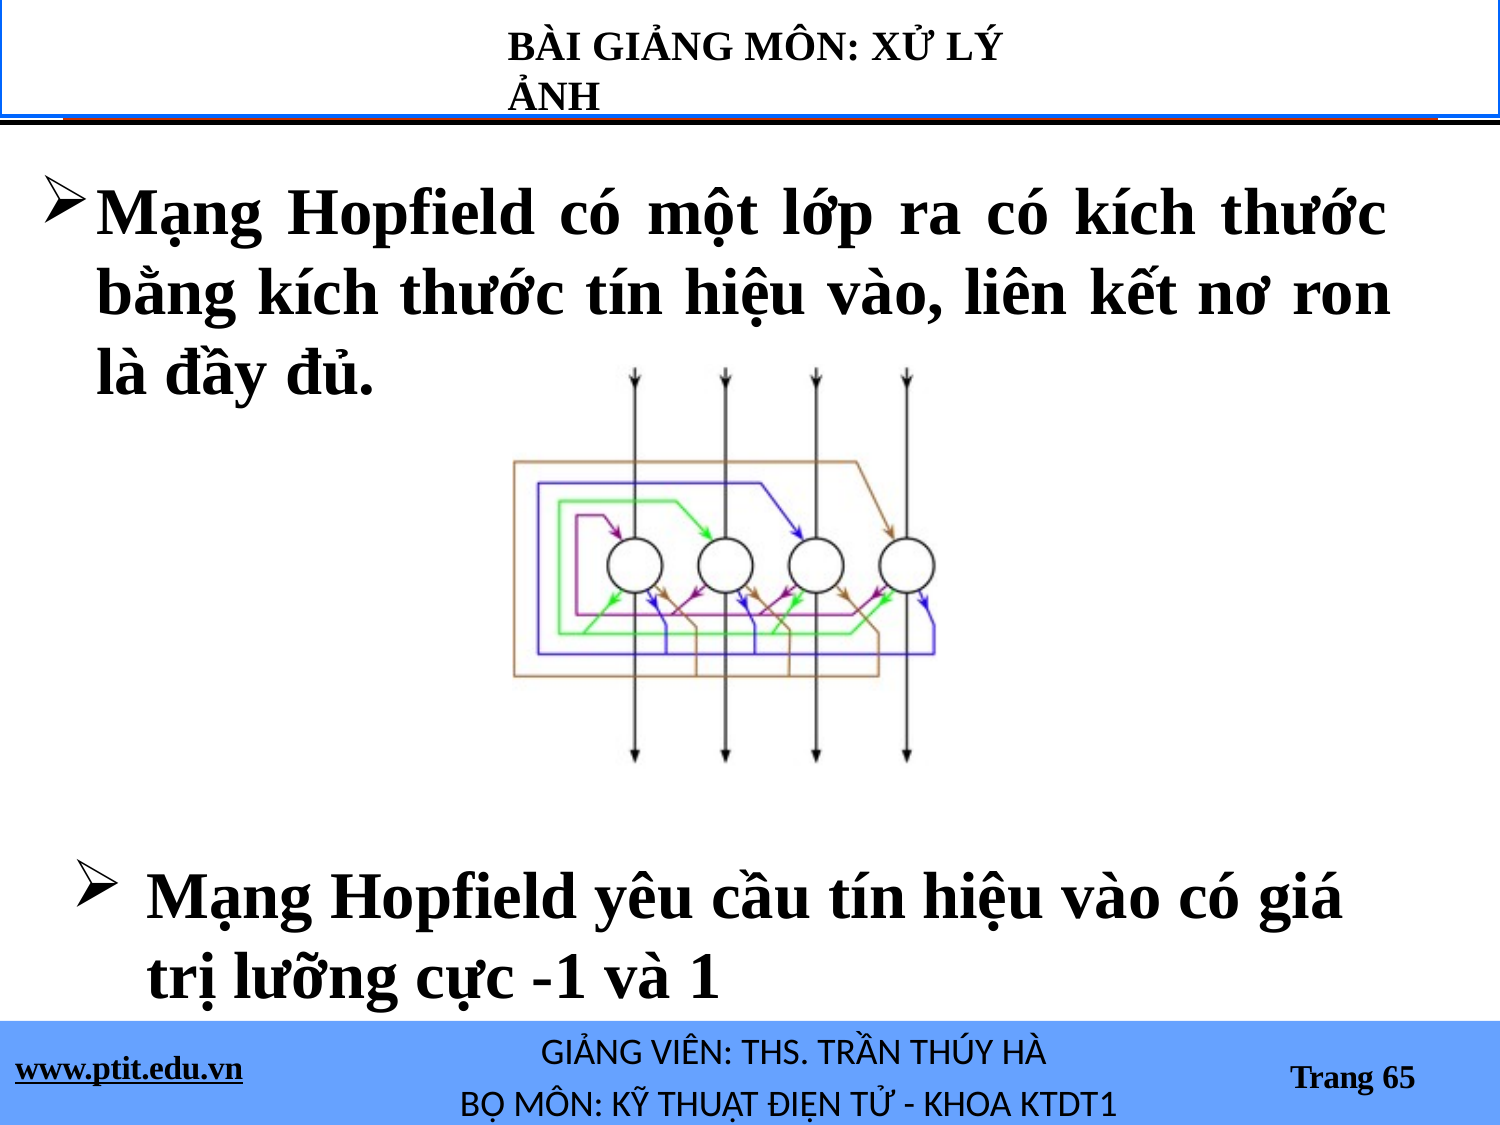

BÀI GIẢNG MÔN: XỬ LÝ ẢNH
Mạng Hopfield có một lớp ra có kích thước  bằng kích thước tín hiệu vào, liên kết nơ ron  là đầy đủ.

Mạng Hopfield yêu cầu tín hiệu vào có giá  trị lưỡng cực -1 và 1

GIẢNG VIÊN: THS. TRẦN THÚY HÀ
BỘ MÔN: KỸ THUẬT ĐIỆN TỬ - KHOA KTDT1
www.ptit.edu.vn
Trang 65